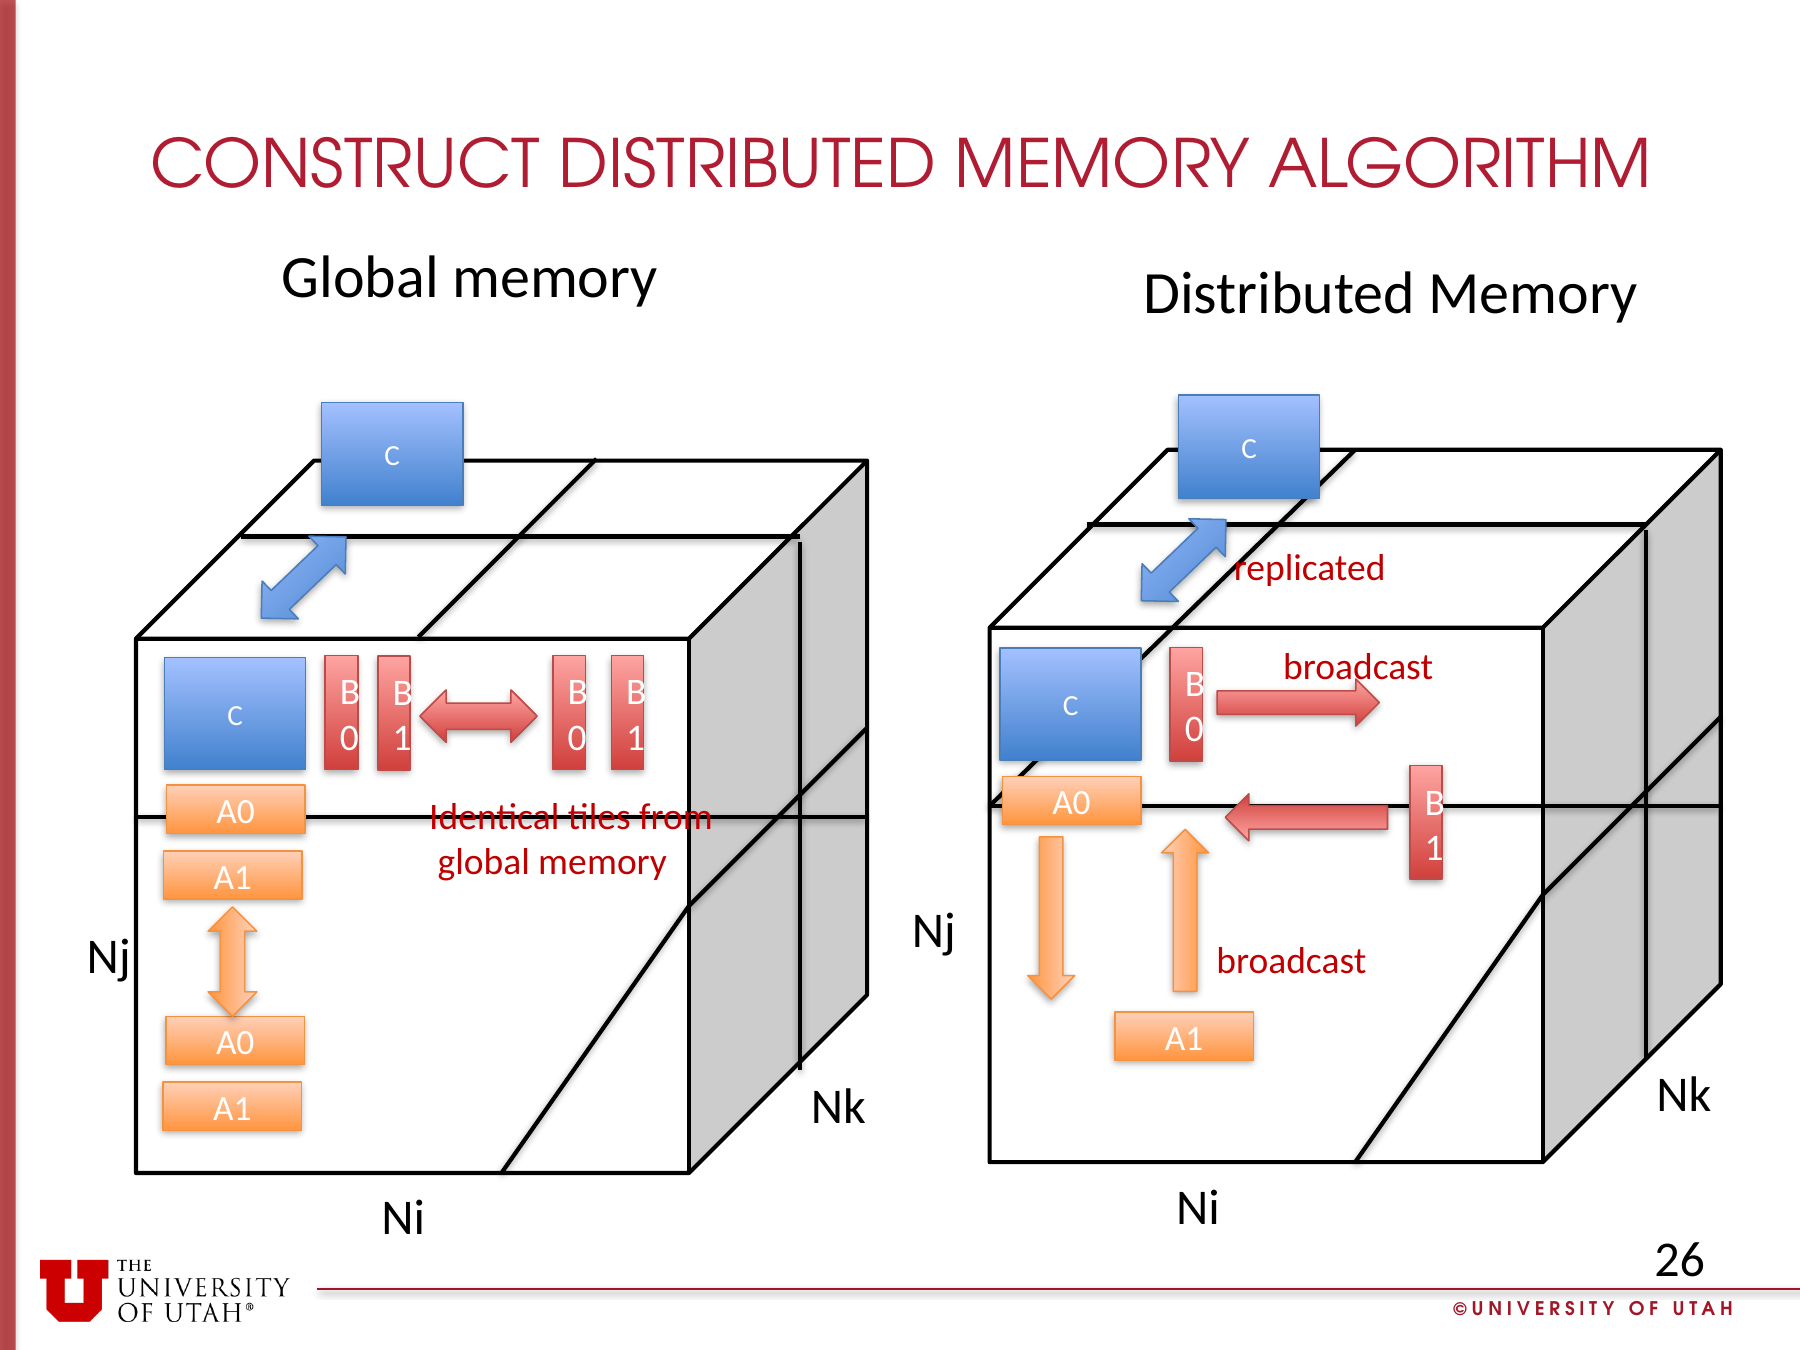

# Construct distributed memory algorithm
Global memory
Distributed Memory
C
C

replicated

broadcast
B0
C
B0
B0
B1
B1
C

B1
A0
Identical tiles from
 global memory
A0

A1

Nj

Nj
broadcast

A1
A0
Nk
Nk
A1
Ni
Ni